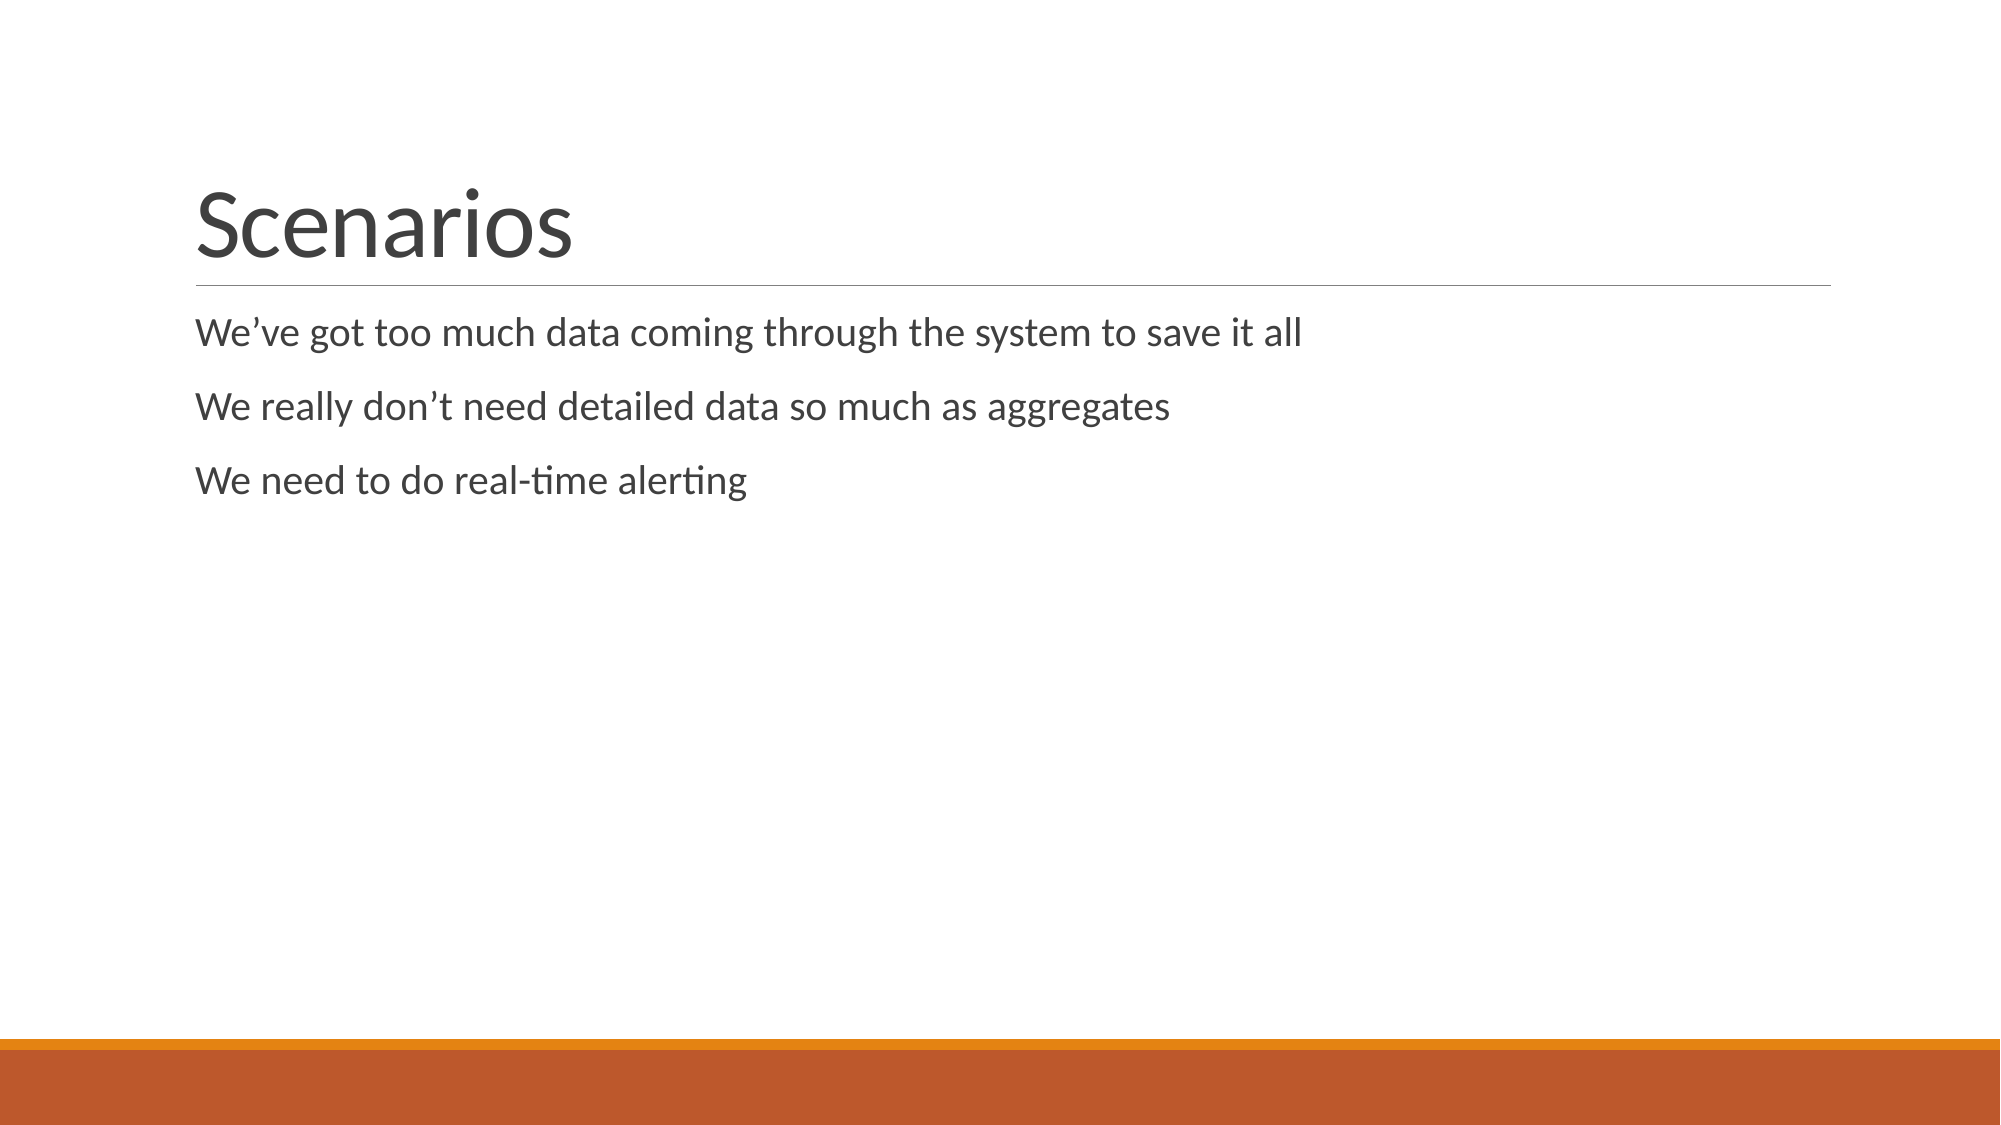

# Scenarios
We’ve got too much data coming through the system to save it all
We really don’t need detailed data so much as aggregates
We need to do real-time alerting